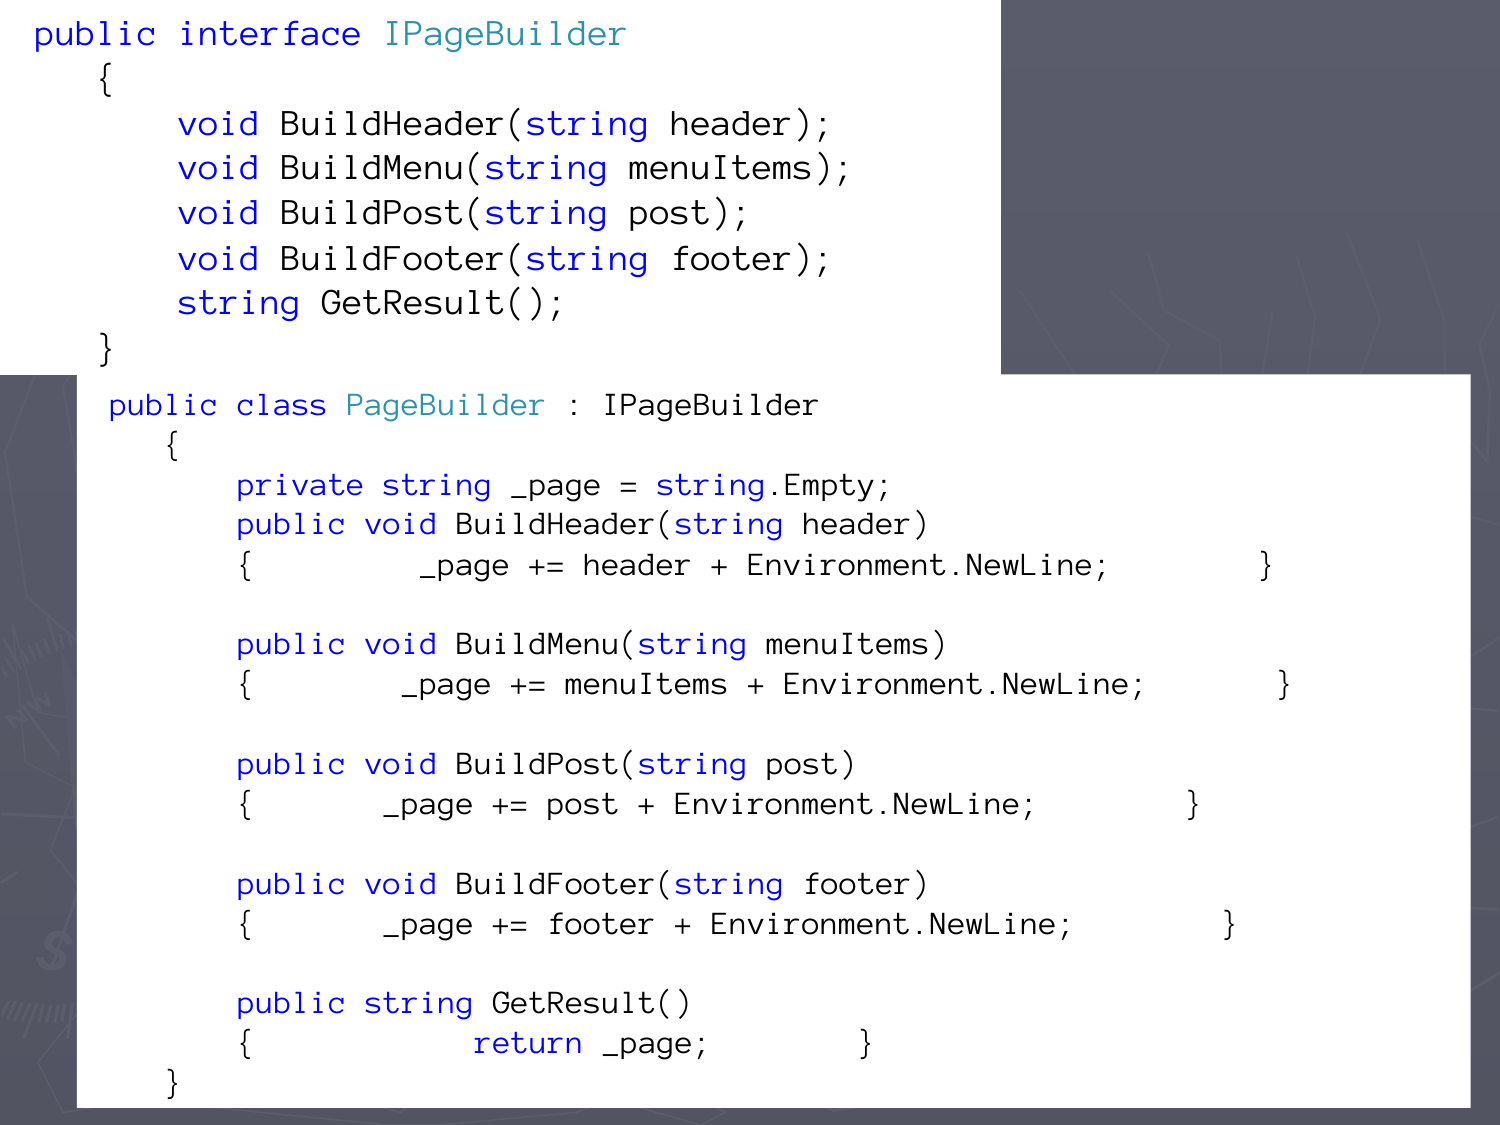

public interface IPageBuilder
    {
        void BuildHeader(string header);
        void BuildMenu(string menuItems);
        void BuildPost(string post);
        void BuildFooter(string footer);
        string GetResult();
    }
#

 public class PageBuilder : IPageBuilder
    {
        private string _page = string.Empty;
        public void BuildHeader(string header)
        {         _page += header + Environment.NewLine;        }

        public void BuildMenu(string menuItems)
        {        _page += menuItems + Environment.NewLine;       }

        public void BuildPost(string post)
        {       _page += post + Environment.NewLine;        }

        public void BuildFooter(string footer)
        {       _page += footer + Environment.NewLine;        }

        public string GetResult()
        {            return _page;        }
    }